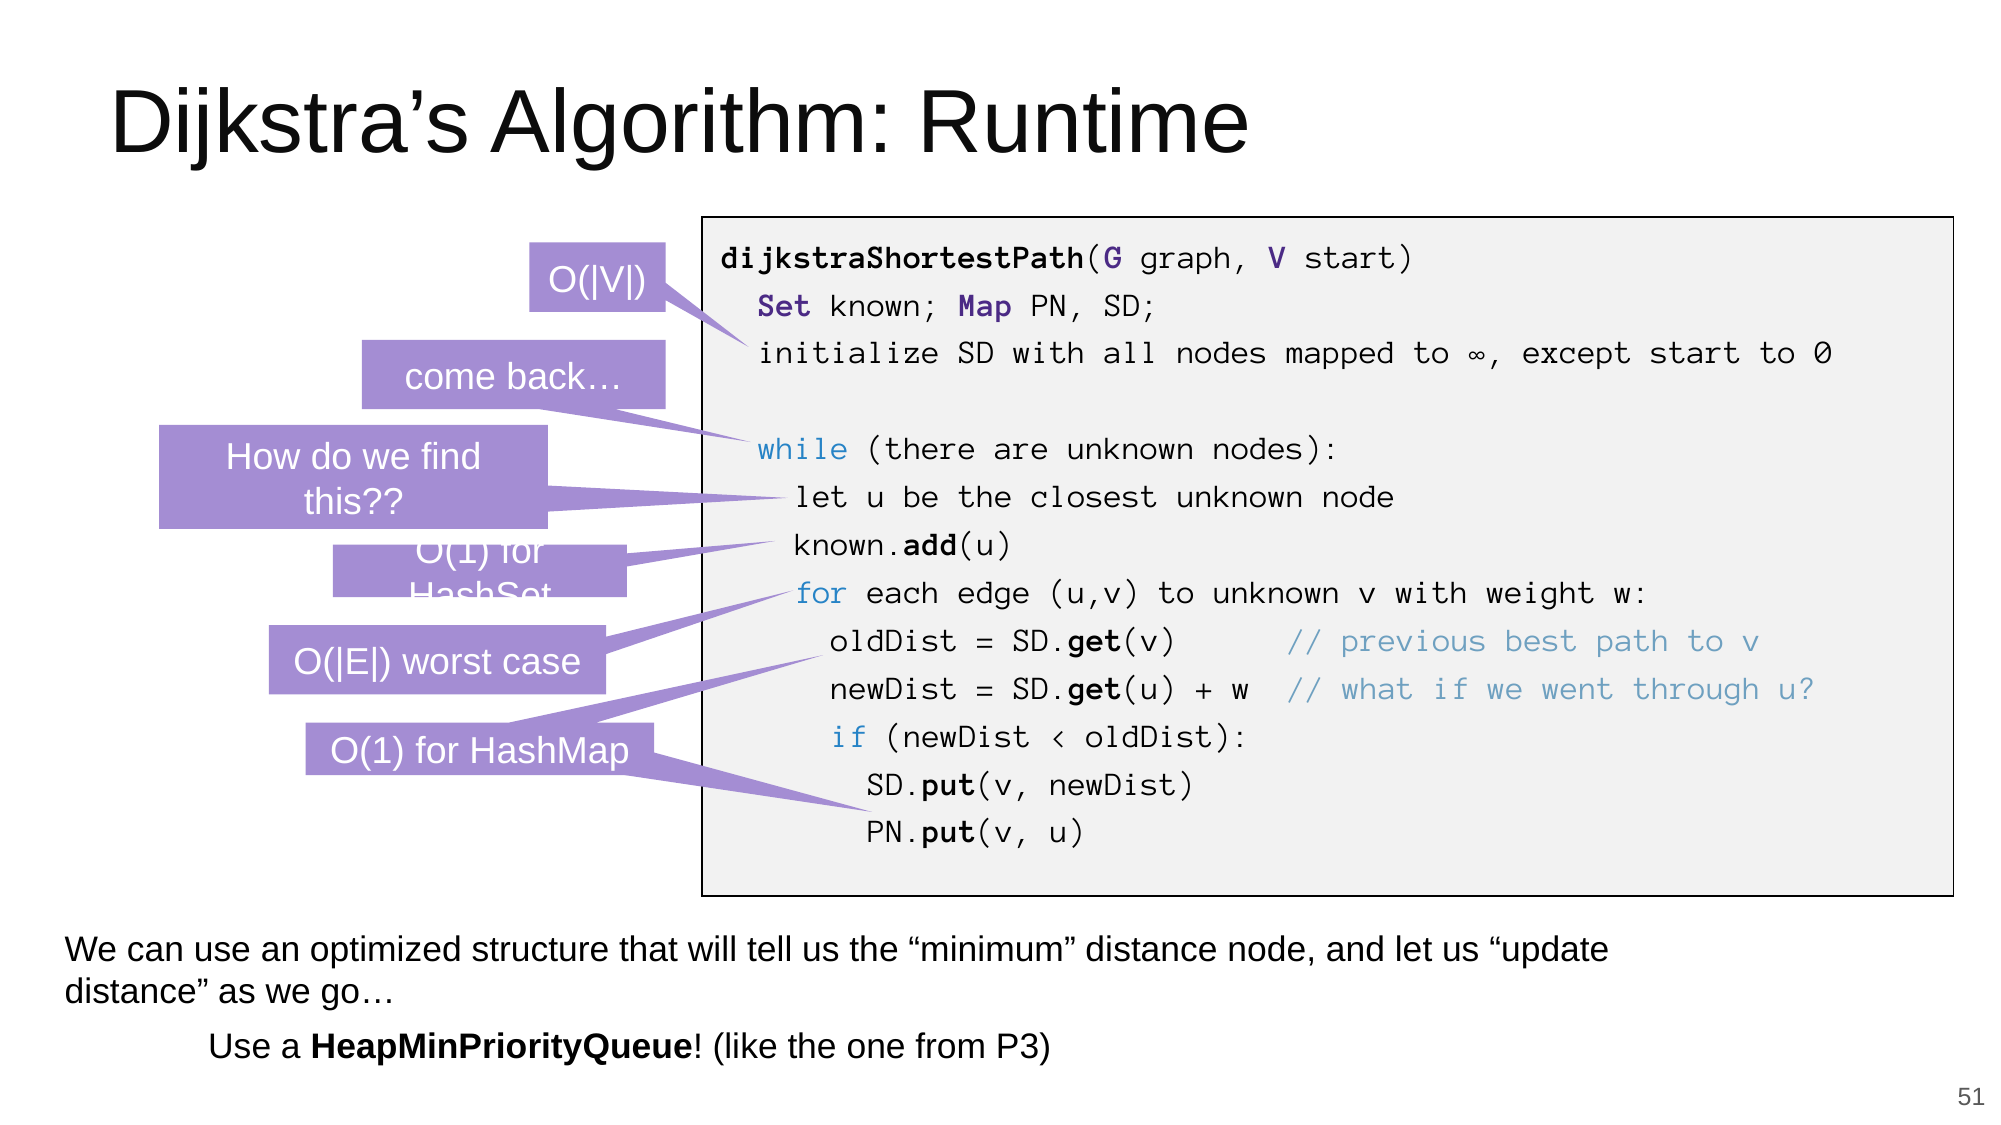

# Dijkstra’s Algorithm: Runtime
dijkstraShortestPath(G graph, V start)
  Set known; Map PN, SD;
  initialize SD with all nodes mapped to ∞, except start to 0

  while (there are unknown nodes):
    let u be the closest unknown node
    known.add(u)
    for each edge (u,v) to unknown v with weight w:
      oldDist = SD.get(v)      // previous best path to v
      newDist = SD.get(u) + w  // what if we went through u?
      if (newDist < oldDist):
        SD.put(v, newDist)
        PN.put(v, u)
O(|V|)
come back…
How do we find this??
O(1) for HashSet
O(|E|) worst case

O(1) for HashMap
We can use an optimized structure that will tell us the “minimum” distance node, and let us “update distance” as we go…
Use a HeapMinPriorityQueue! (like the one from P3)